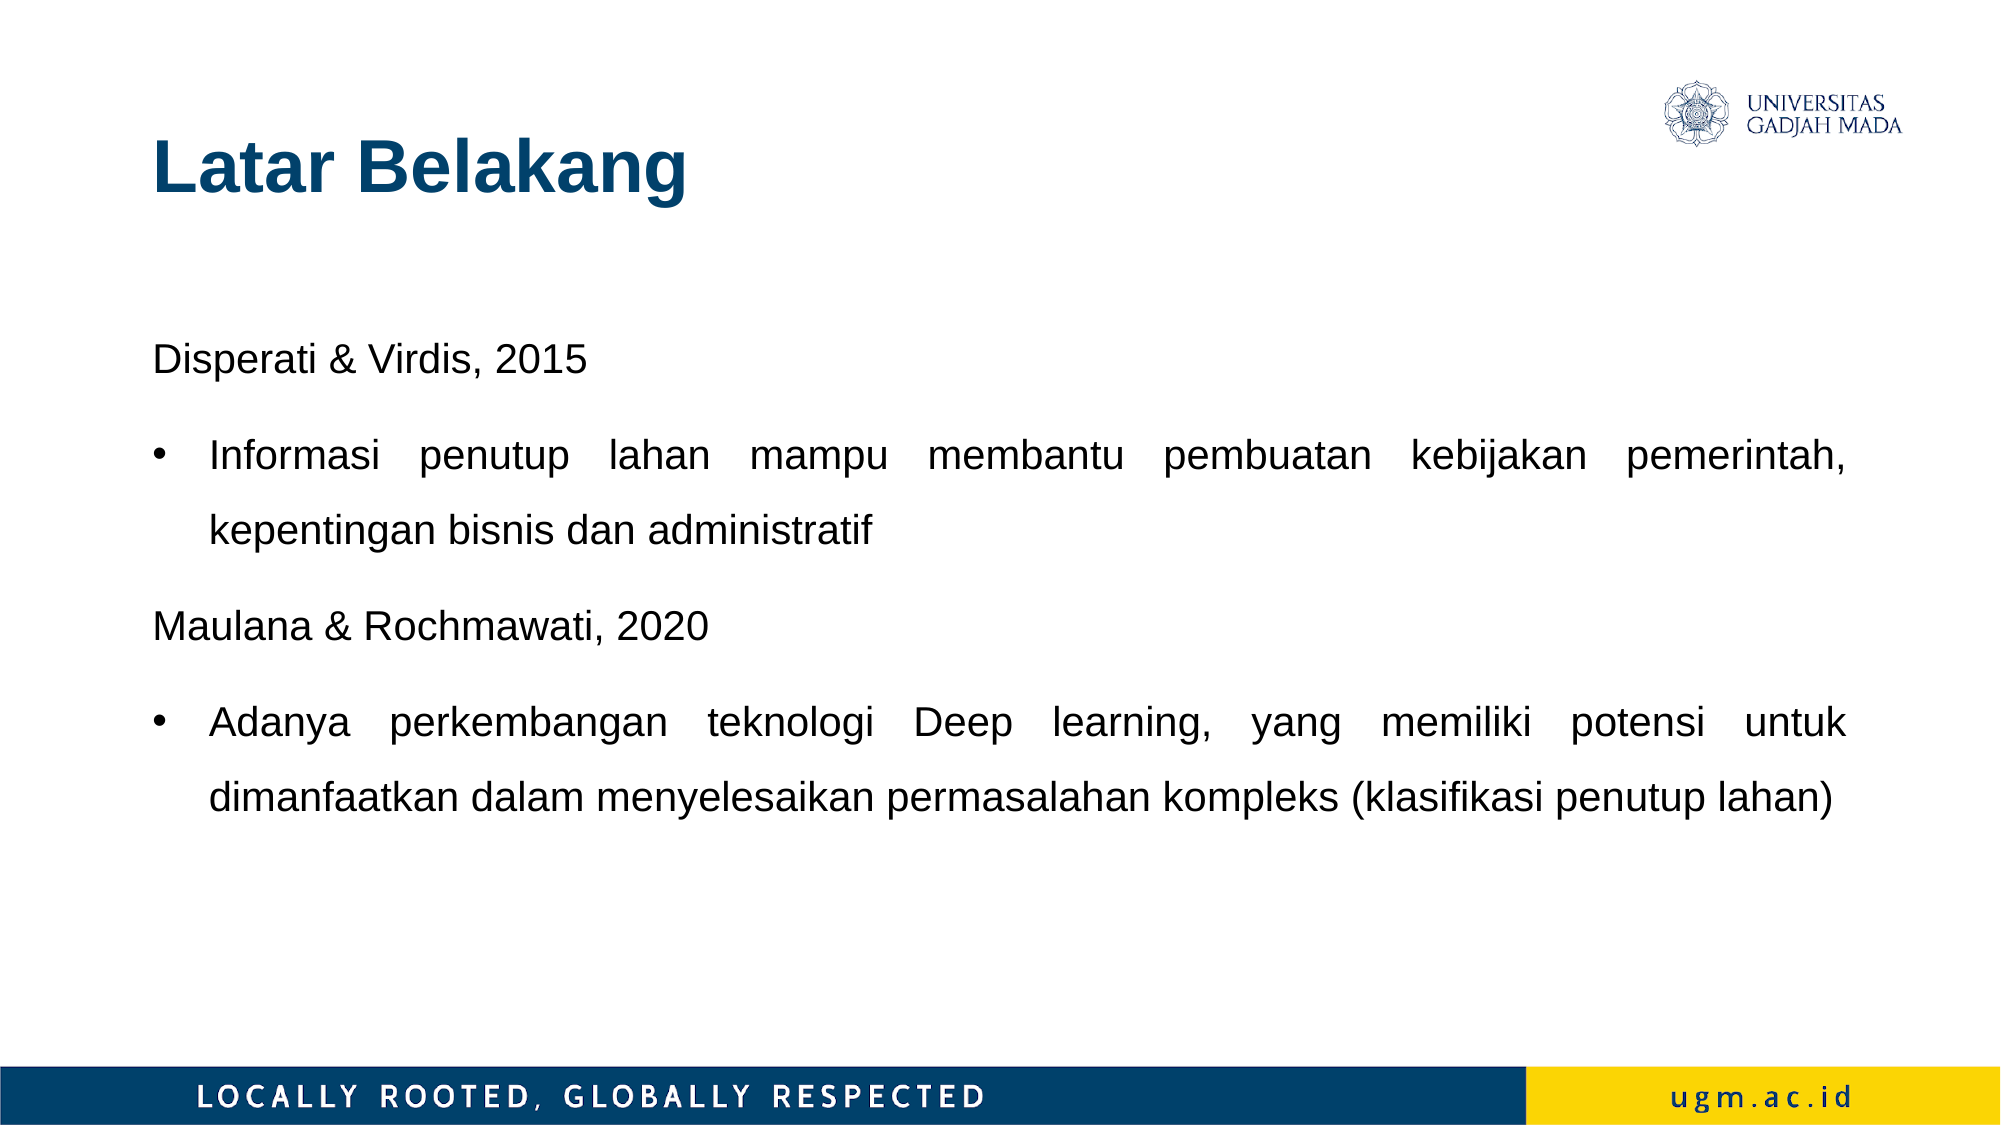

# Latar Belakang
Disperati & Virdis, 2015
Informasi penutup lahan mampu membantu pembuatan kebijakan pemerintah, kepentingan bisnis dan administratif
Maulana & Rochmawati, 2020
Adanya perkembangan teknologi Deep learning, yang memiliki potensi untuk dimanfaatkan dalam menyelesaikan permasalahan kompleks (klasifikasi penutup lahan)